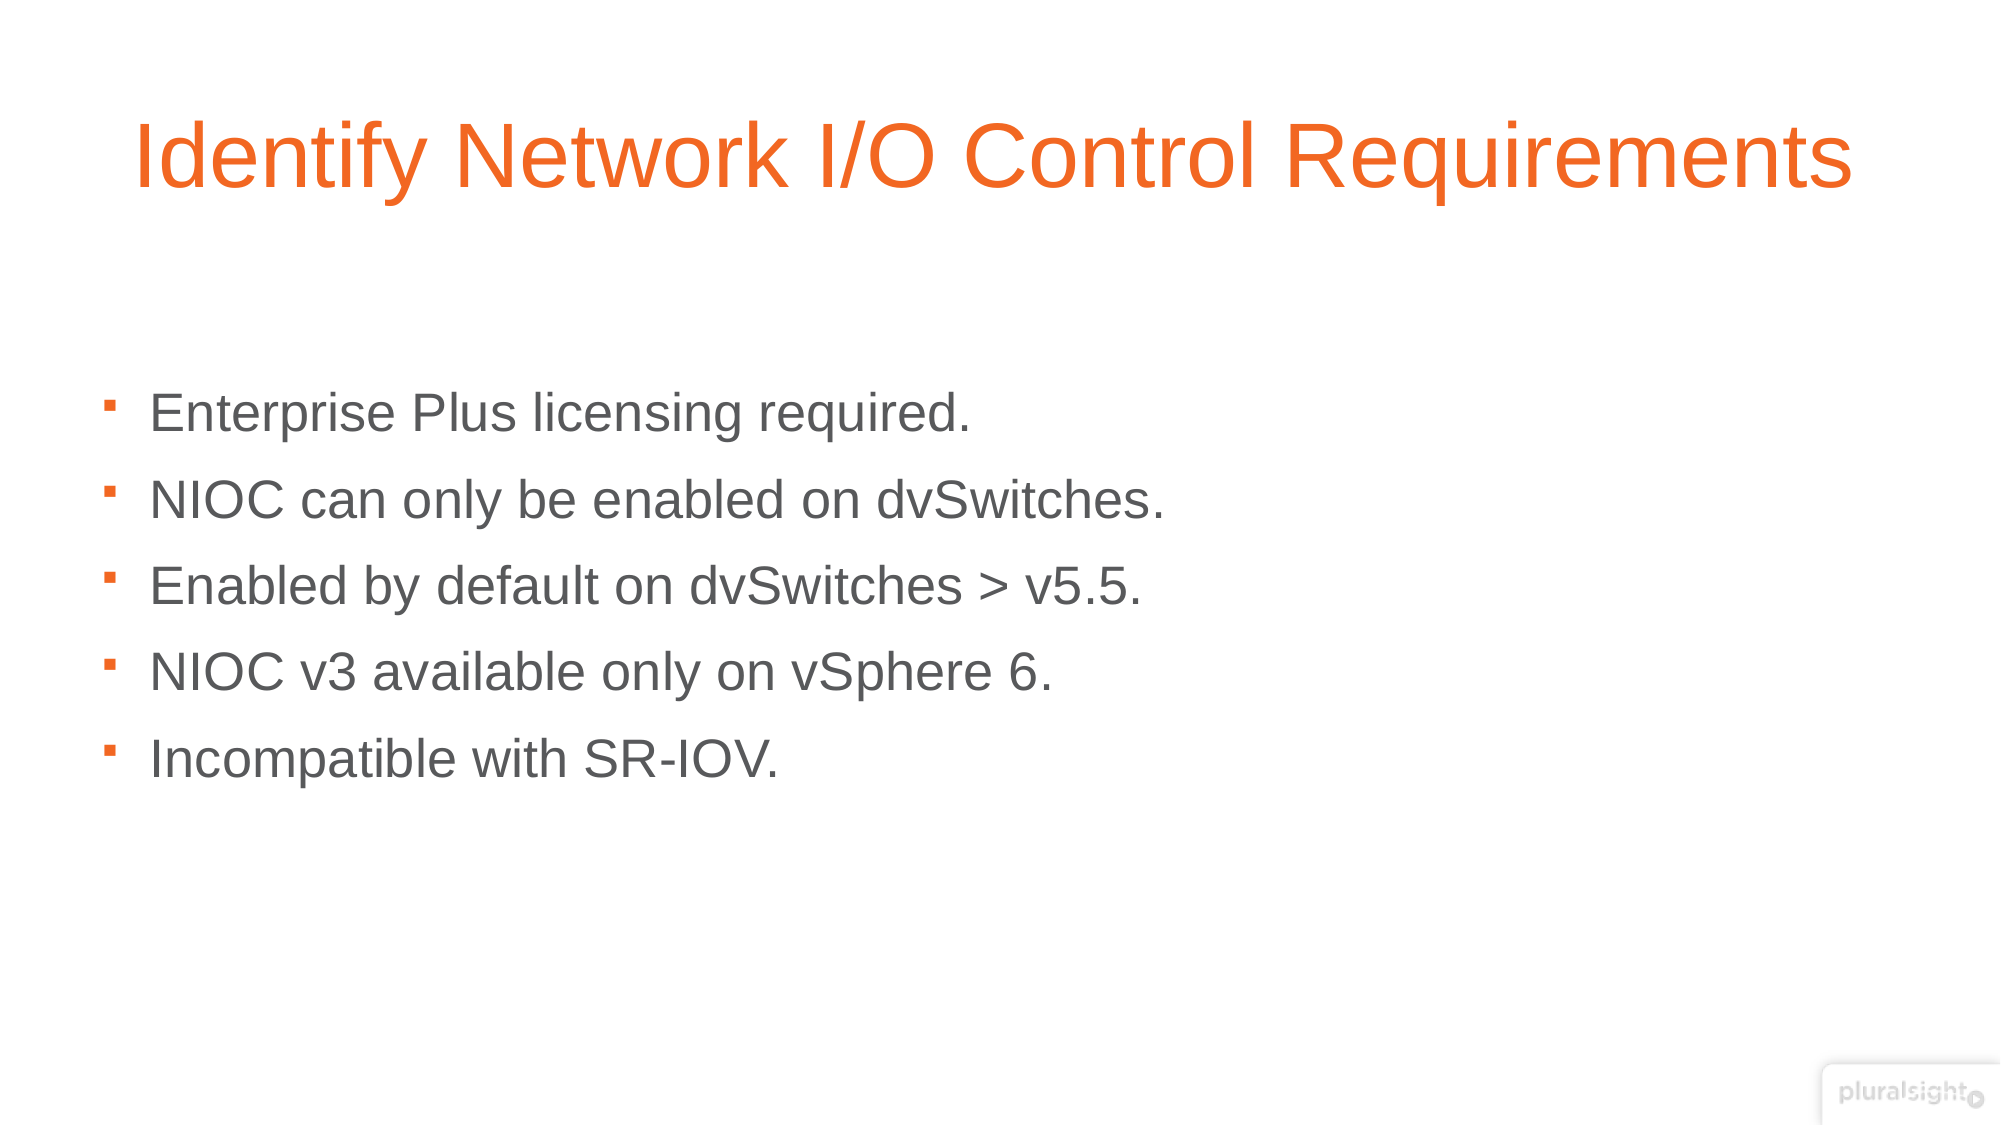

# Identify Network I/O Control Requirements

Enterprise Plus licensing required.
NIOC can only be enabled on dvSwitches.
Enabled by default on dvSwitches > v5.5.
NIOC v3 available only on vSphere 6.
Incompatible with SR-IOV.